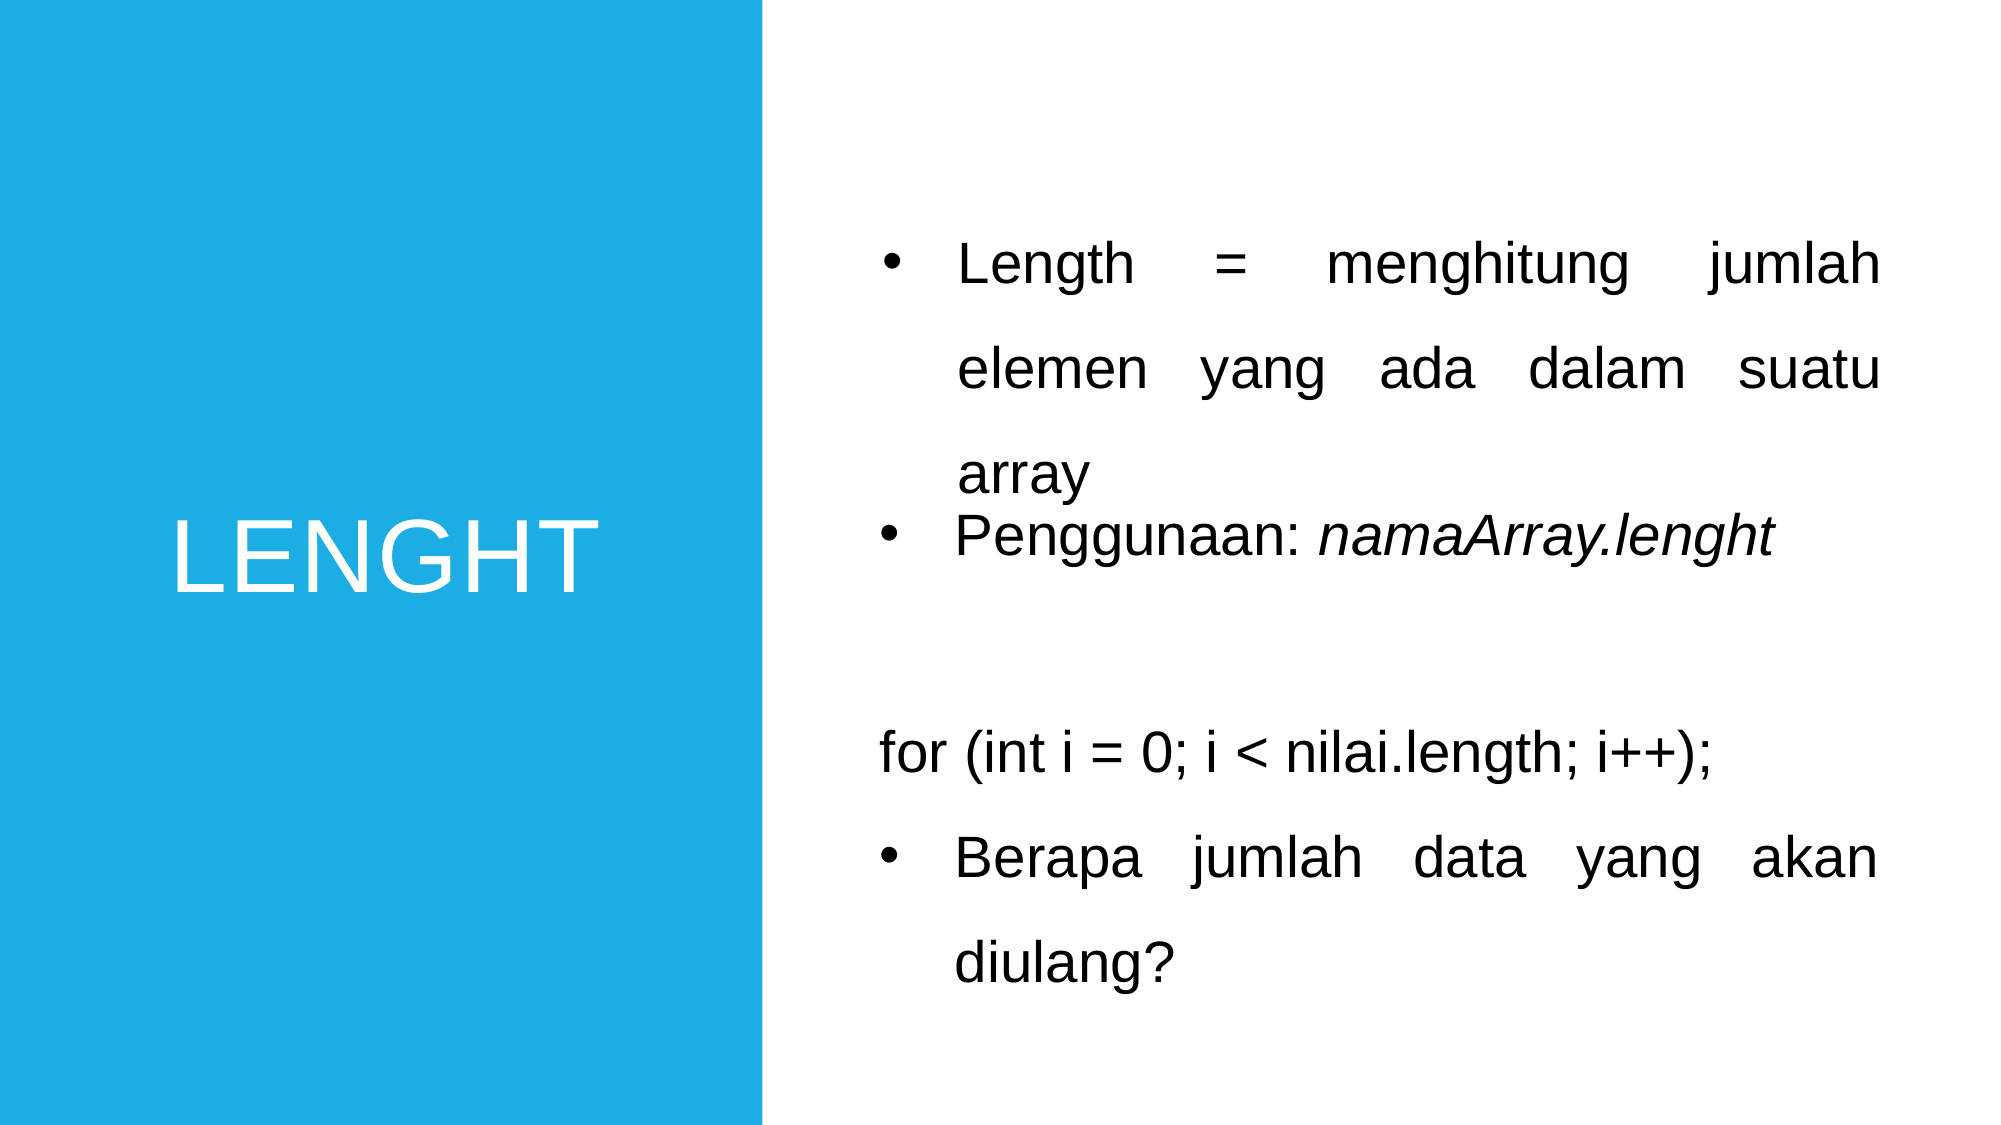

# lenght
Length = menghitung jumlah elemen yang ada dalam suatu array
Penggunaan: namaArray.lenght
for (int i = 0; i < nilai.length; i++);
Berapa jumlah data yang akan diulang?